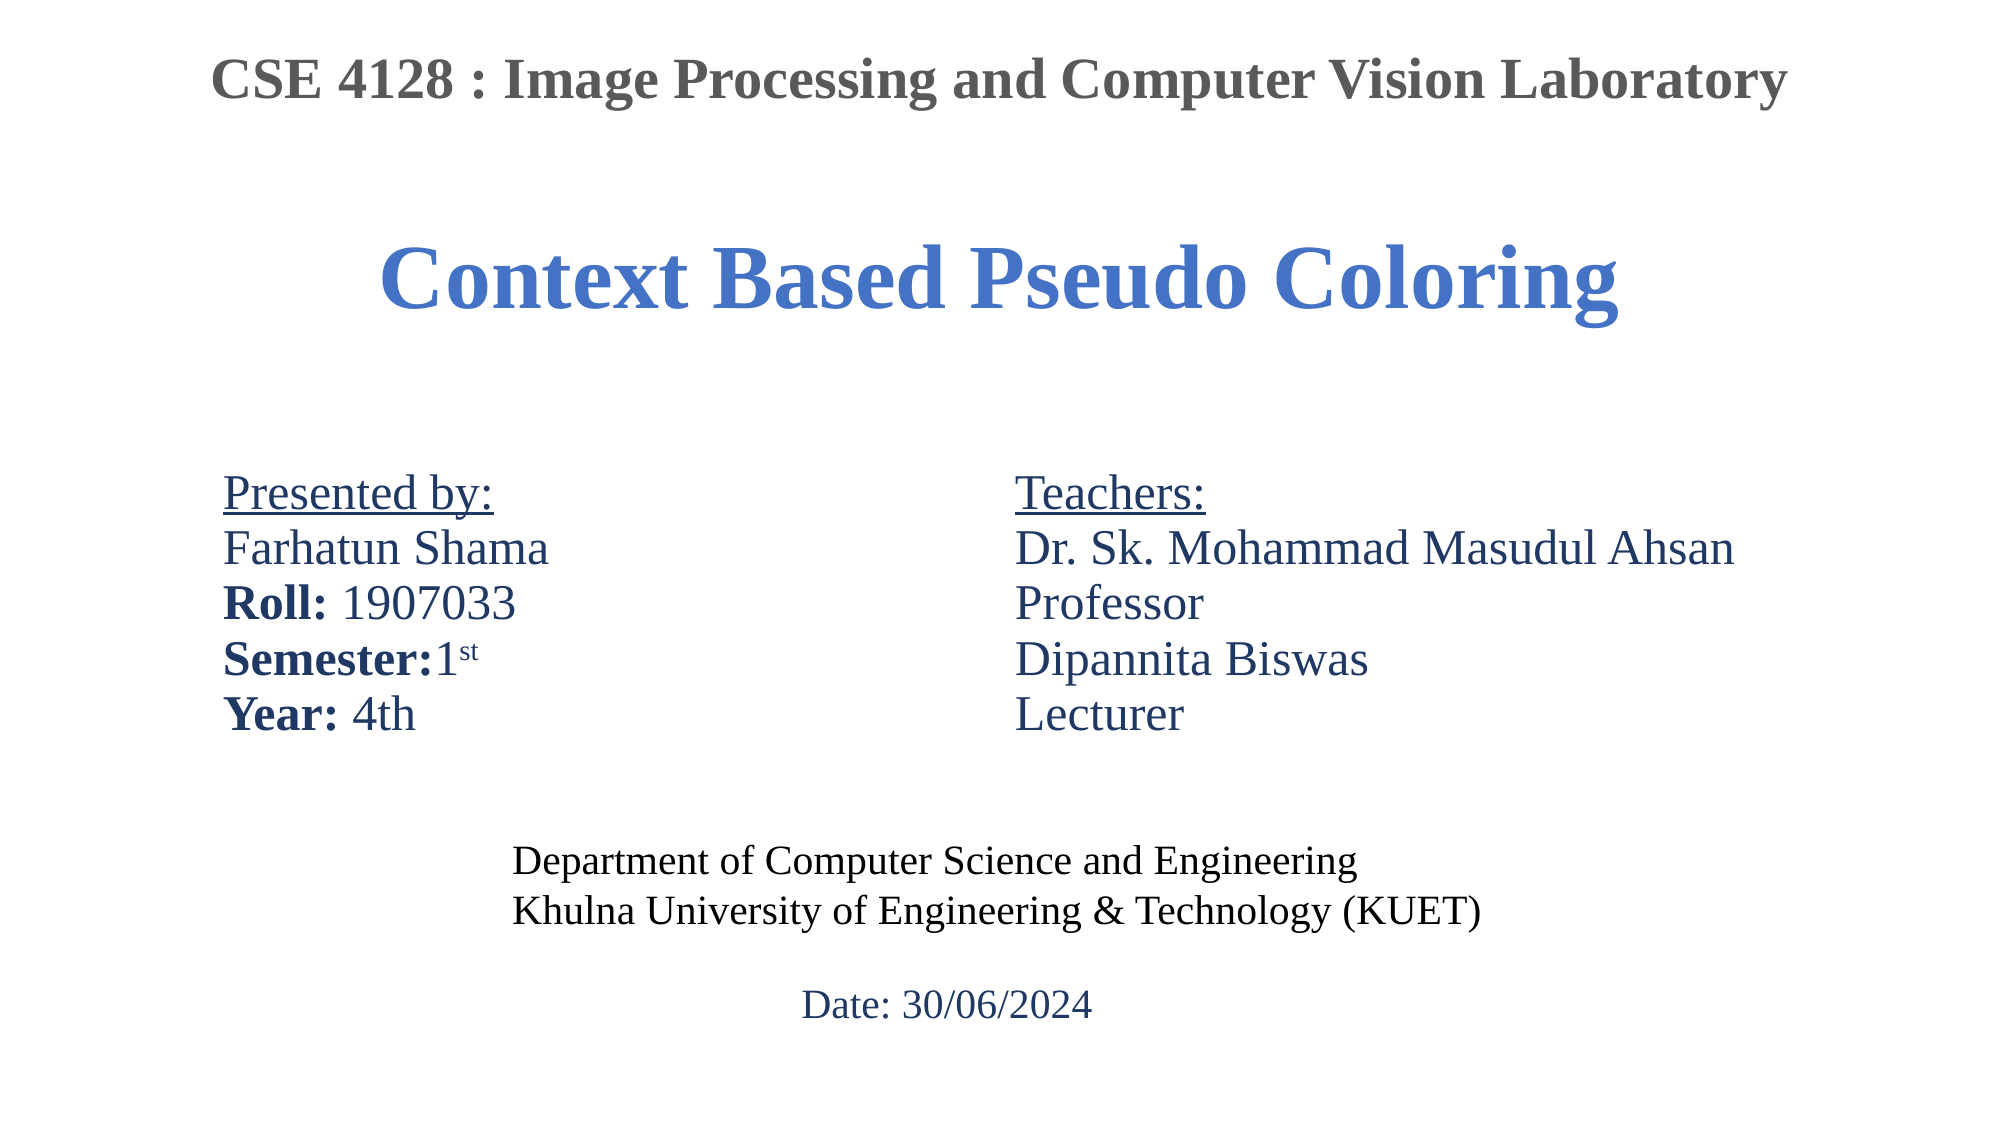

CSE 4128 : Image Processing and Computer Vision Laboratory
# Context Based Pseudo Coloring
| Presented by: Farhatun Shama Roll: 1907033 Semester:1st Year: 4th | Teachers: Dr. Sk. Mohammad Masudul Ahsan Professor Dipannita Biswas Lecturer |
| --- | --- |
Department of Computer Science and Engineering
Khulna University of Engineering & Technology (KUET)
Date: 30/06/2024